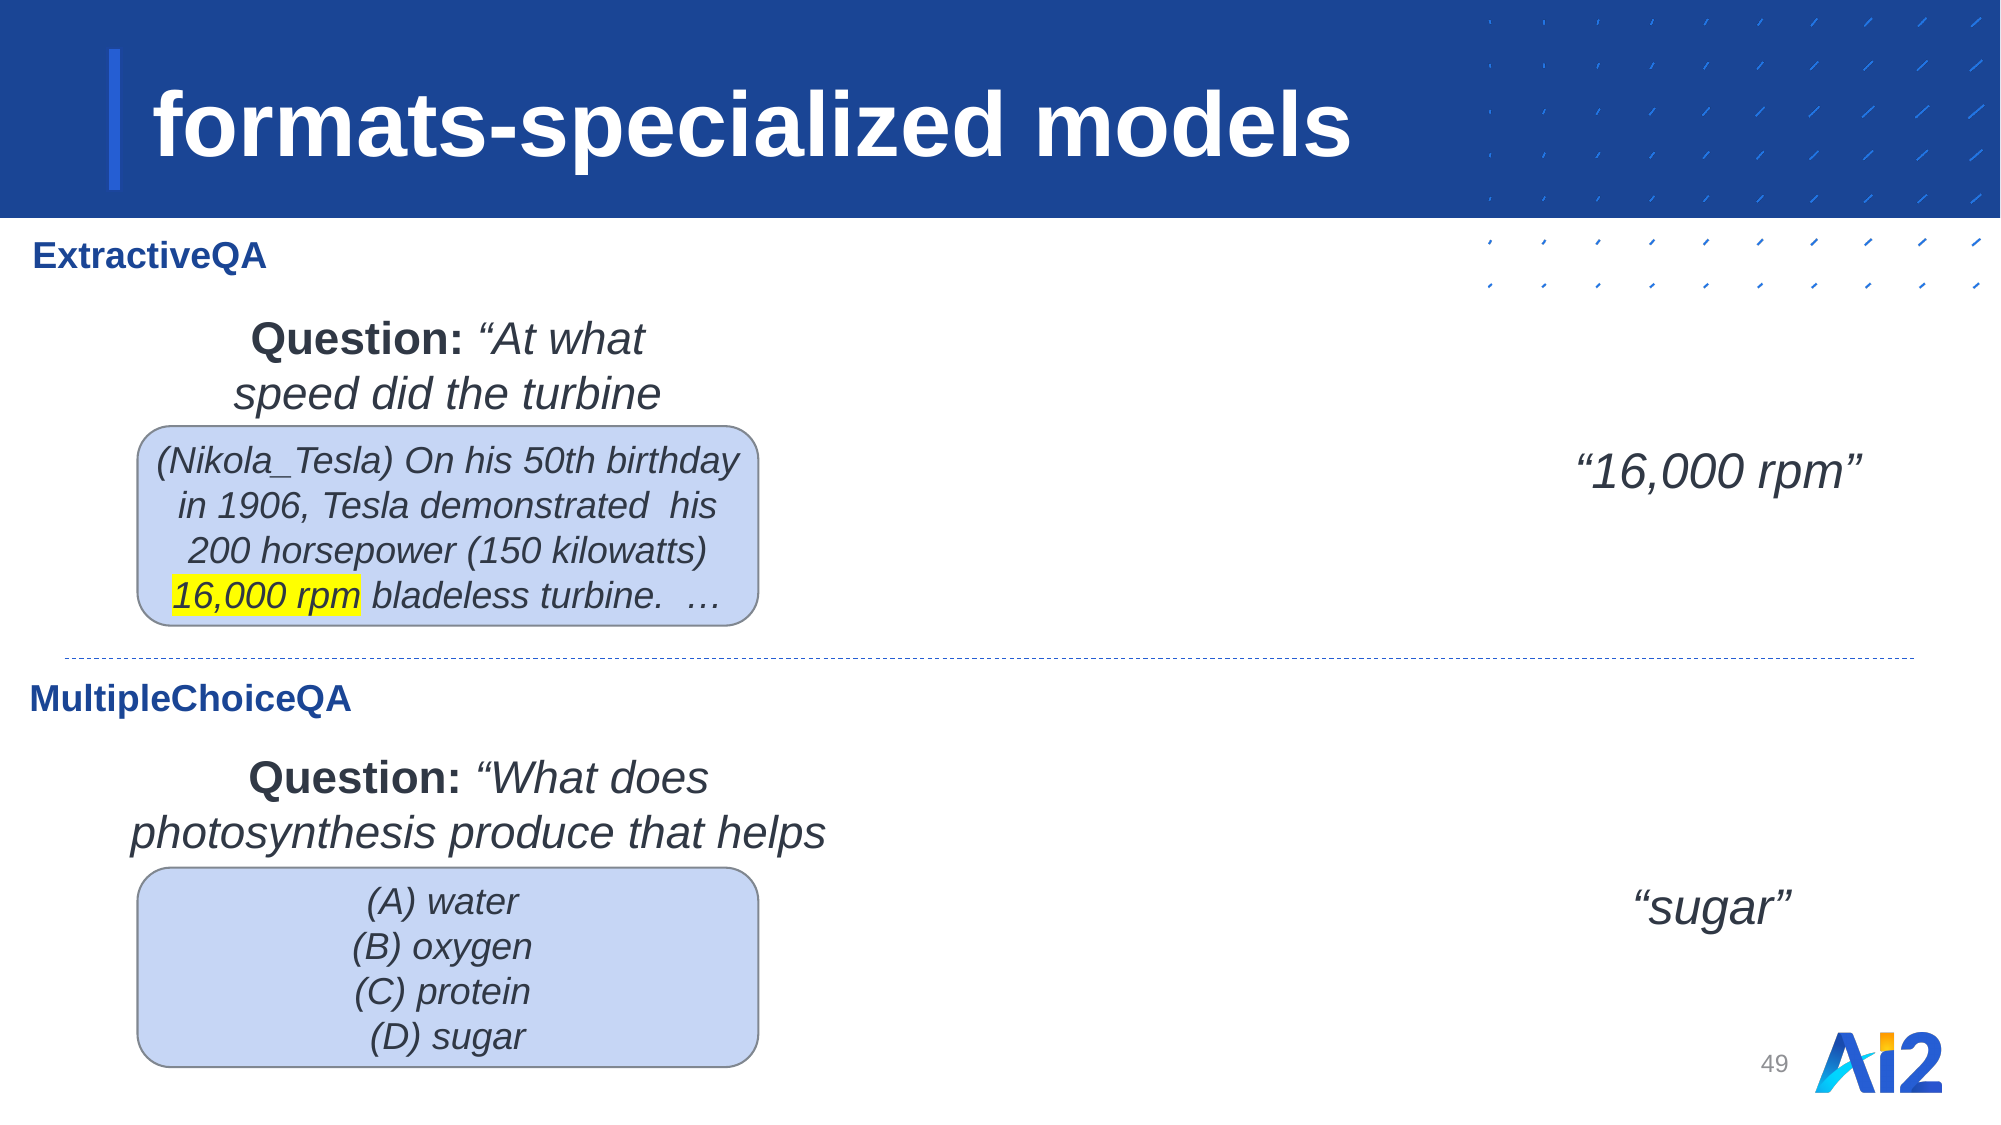

# formats-specialized models
ExtractiveQA
Question: “At what speed did the turbine operate?”
(Nikola_Tesla) On his 50th birthday in 1906, Tesla demonstrated  his 200 horsepower (150 kilowatts) 16,000 rpm bladeless turbine.  …
“16,000 rpm”
MultipleChoiceQA
Question: “What does photosynthesis produce that helps plants grow?”
“sugar”
(A) water
(B) oxygen
(C) protein
(D) sugar
49